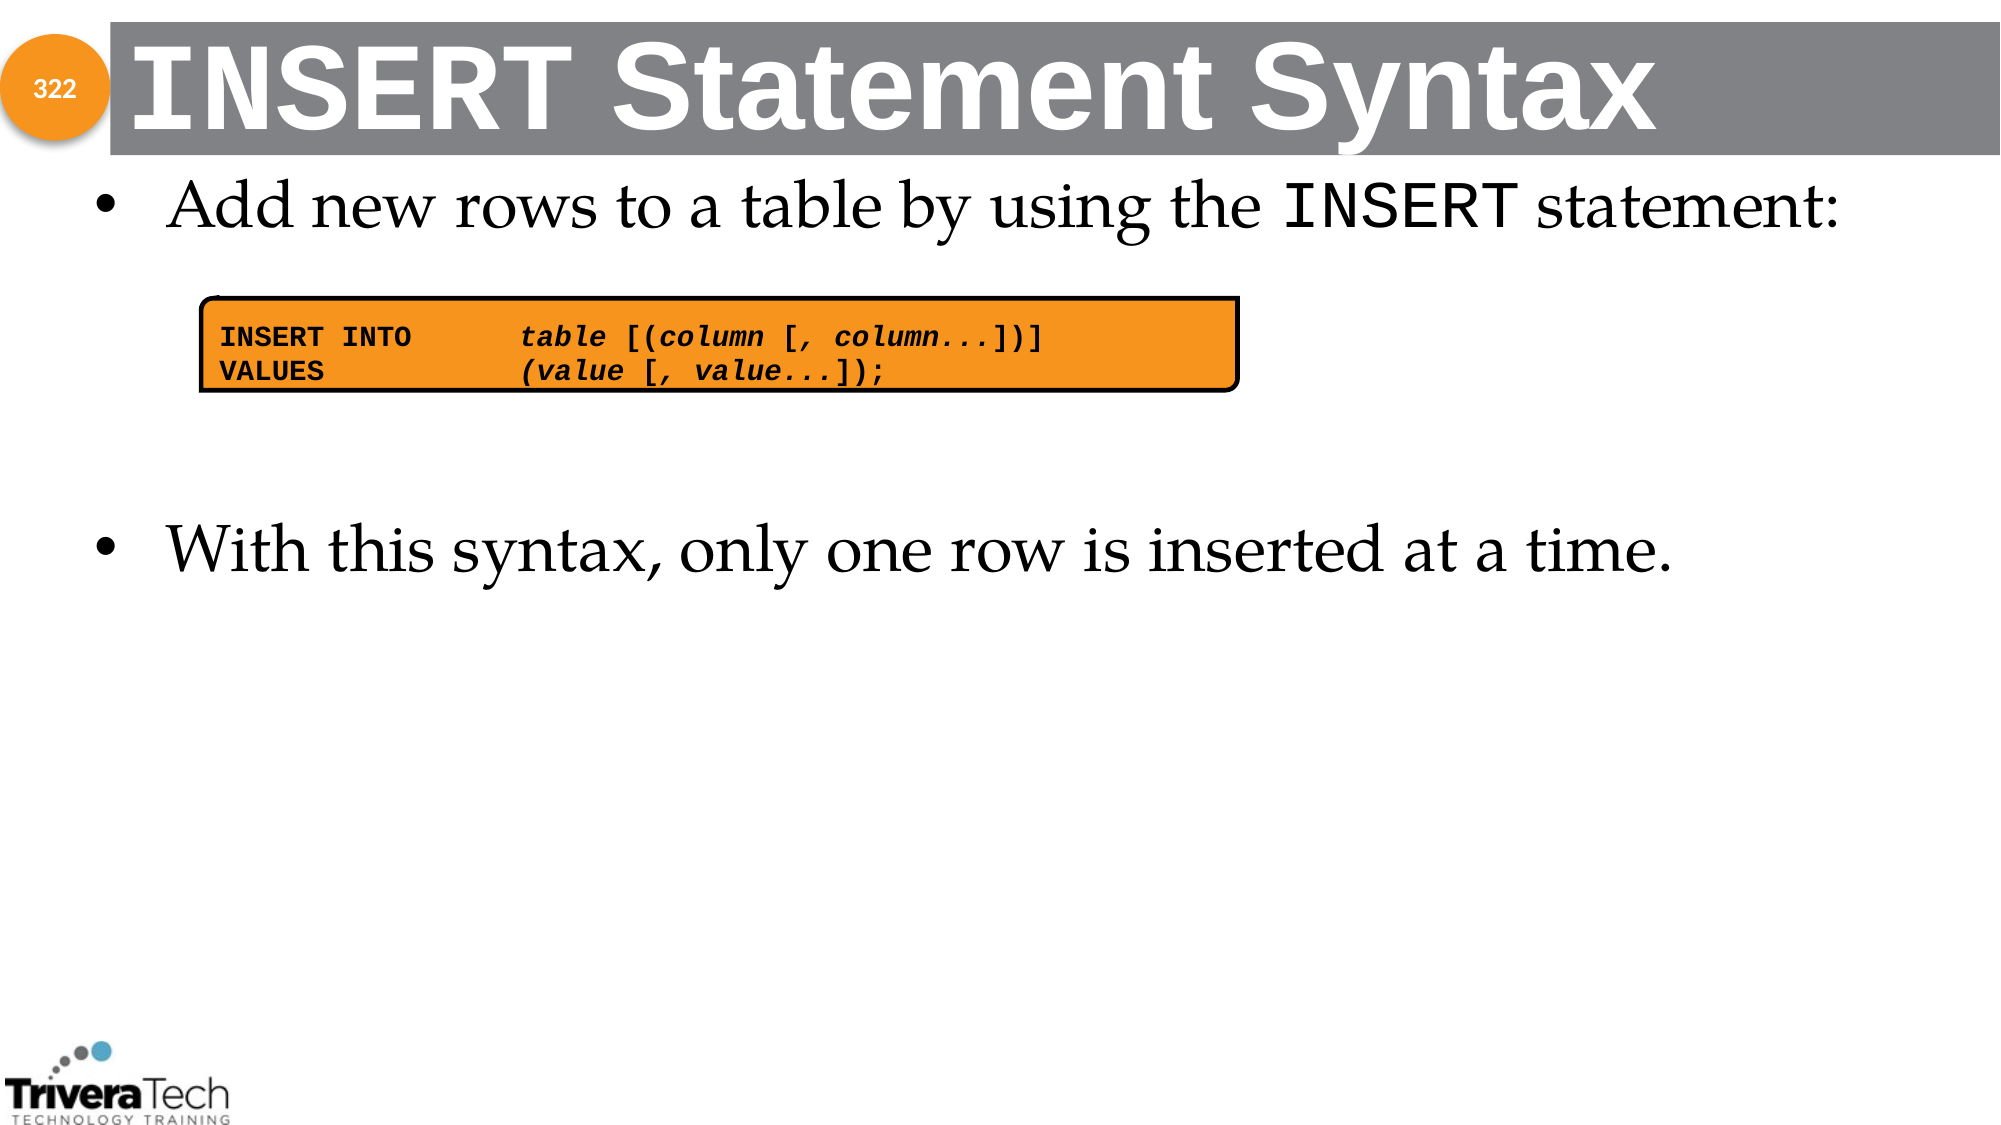

# INSERT Statement Syntax
322
Add new rows to a table by using the INSERT statement:

With this syntax, only one row is inserted at a time.

INSERT INTO	table [(column [, column...])]
VALUES		(value [, value...]);